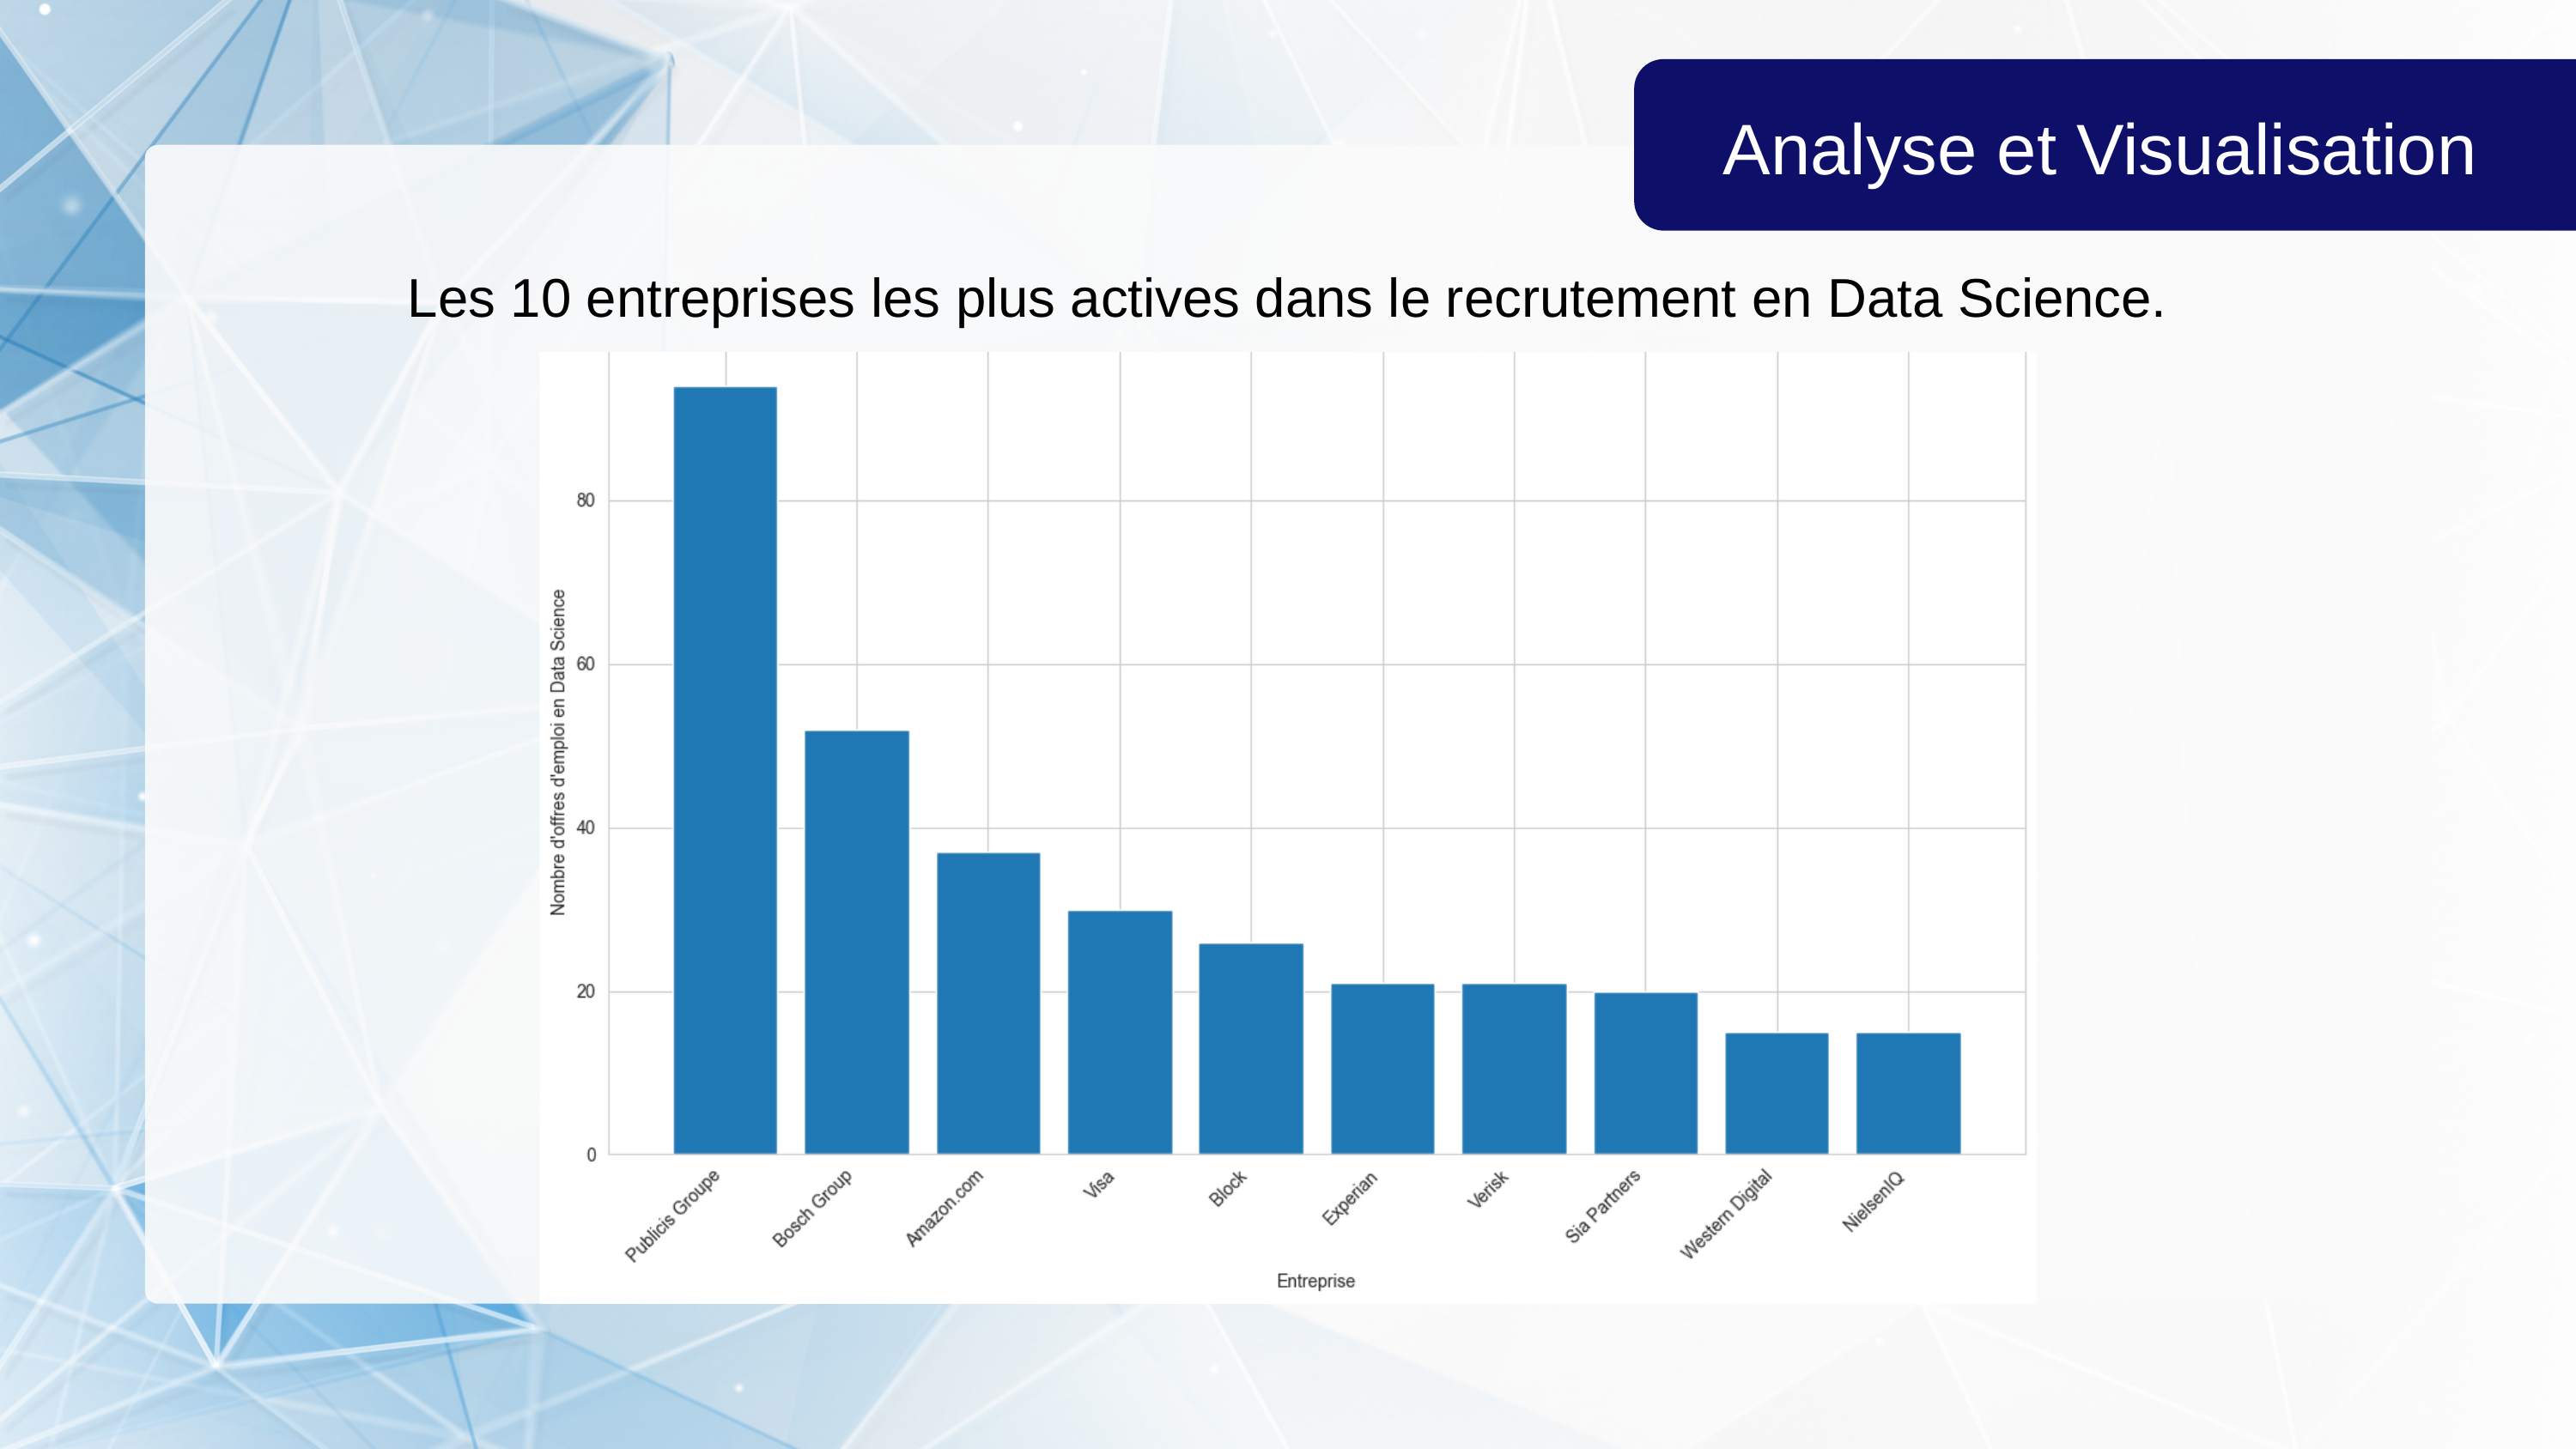

Analyse et Visualisation

Les 10 entreprises les plus actives dans le recrutement en Data Science.